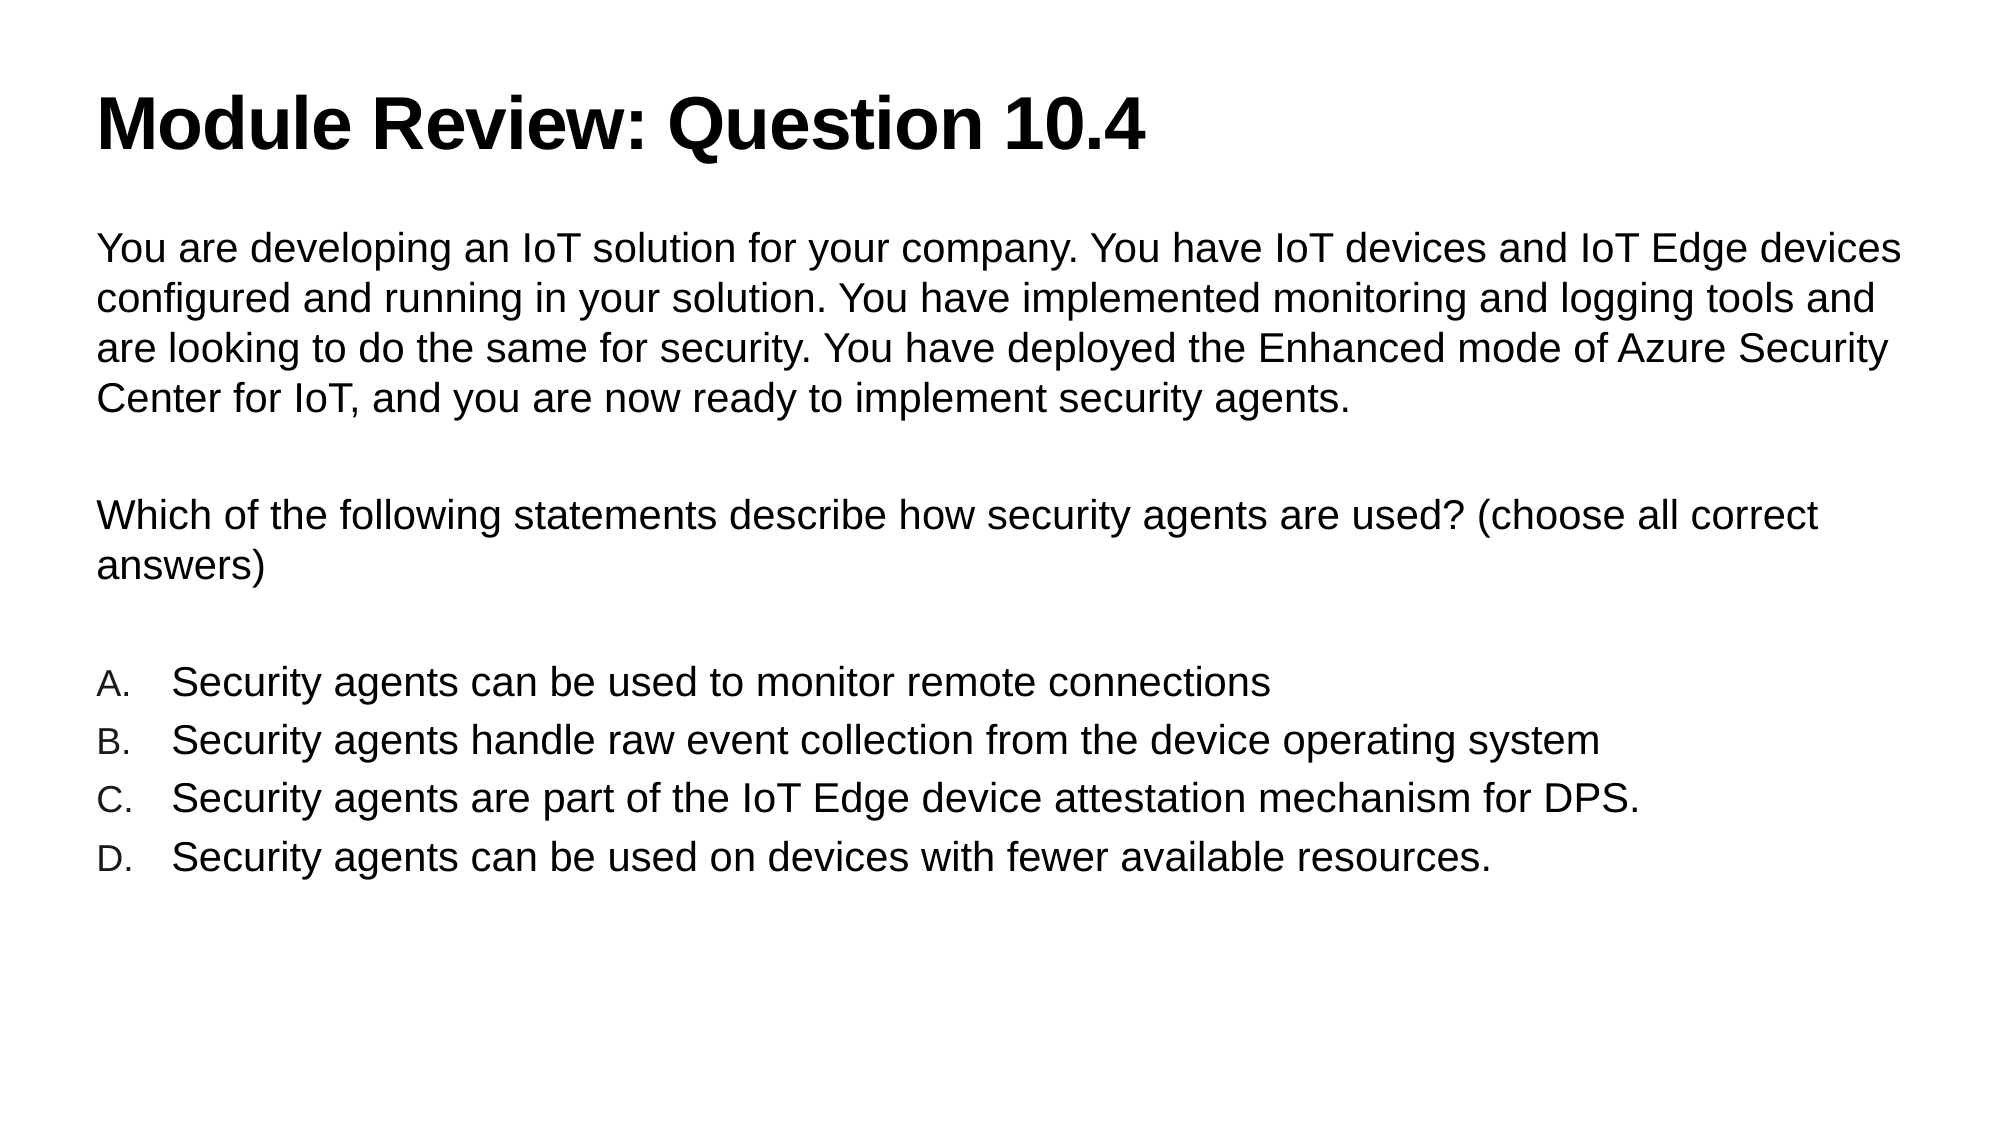

# Module Review: Question 10.4
You are developing an IoT solution for your company. You have IoT devices and IoT Edge devices configured and running in your solution. You have implemented monitoring and logging tools and are looking to do the same for security. You have deployed the Enhanced mode of Azure Security Center for IoT, and you are now ready to implement security agents.

Which of the following statements describe how security agents are used? (choose all correct answers)

Security agents can be used to monitor remote connections
Security agents handle raw event collection from the device operating system
Security agents are part of the IoT Edge device attestation mechanism for DPS.
Security agents can be used on devices with fewer available resources.